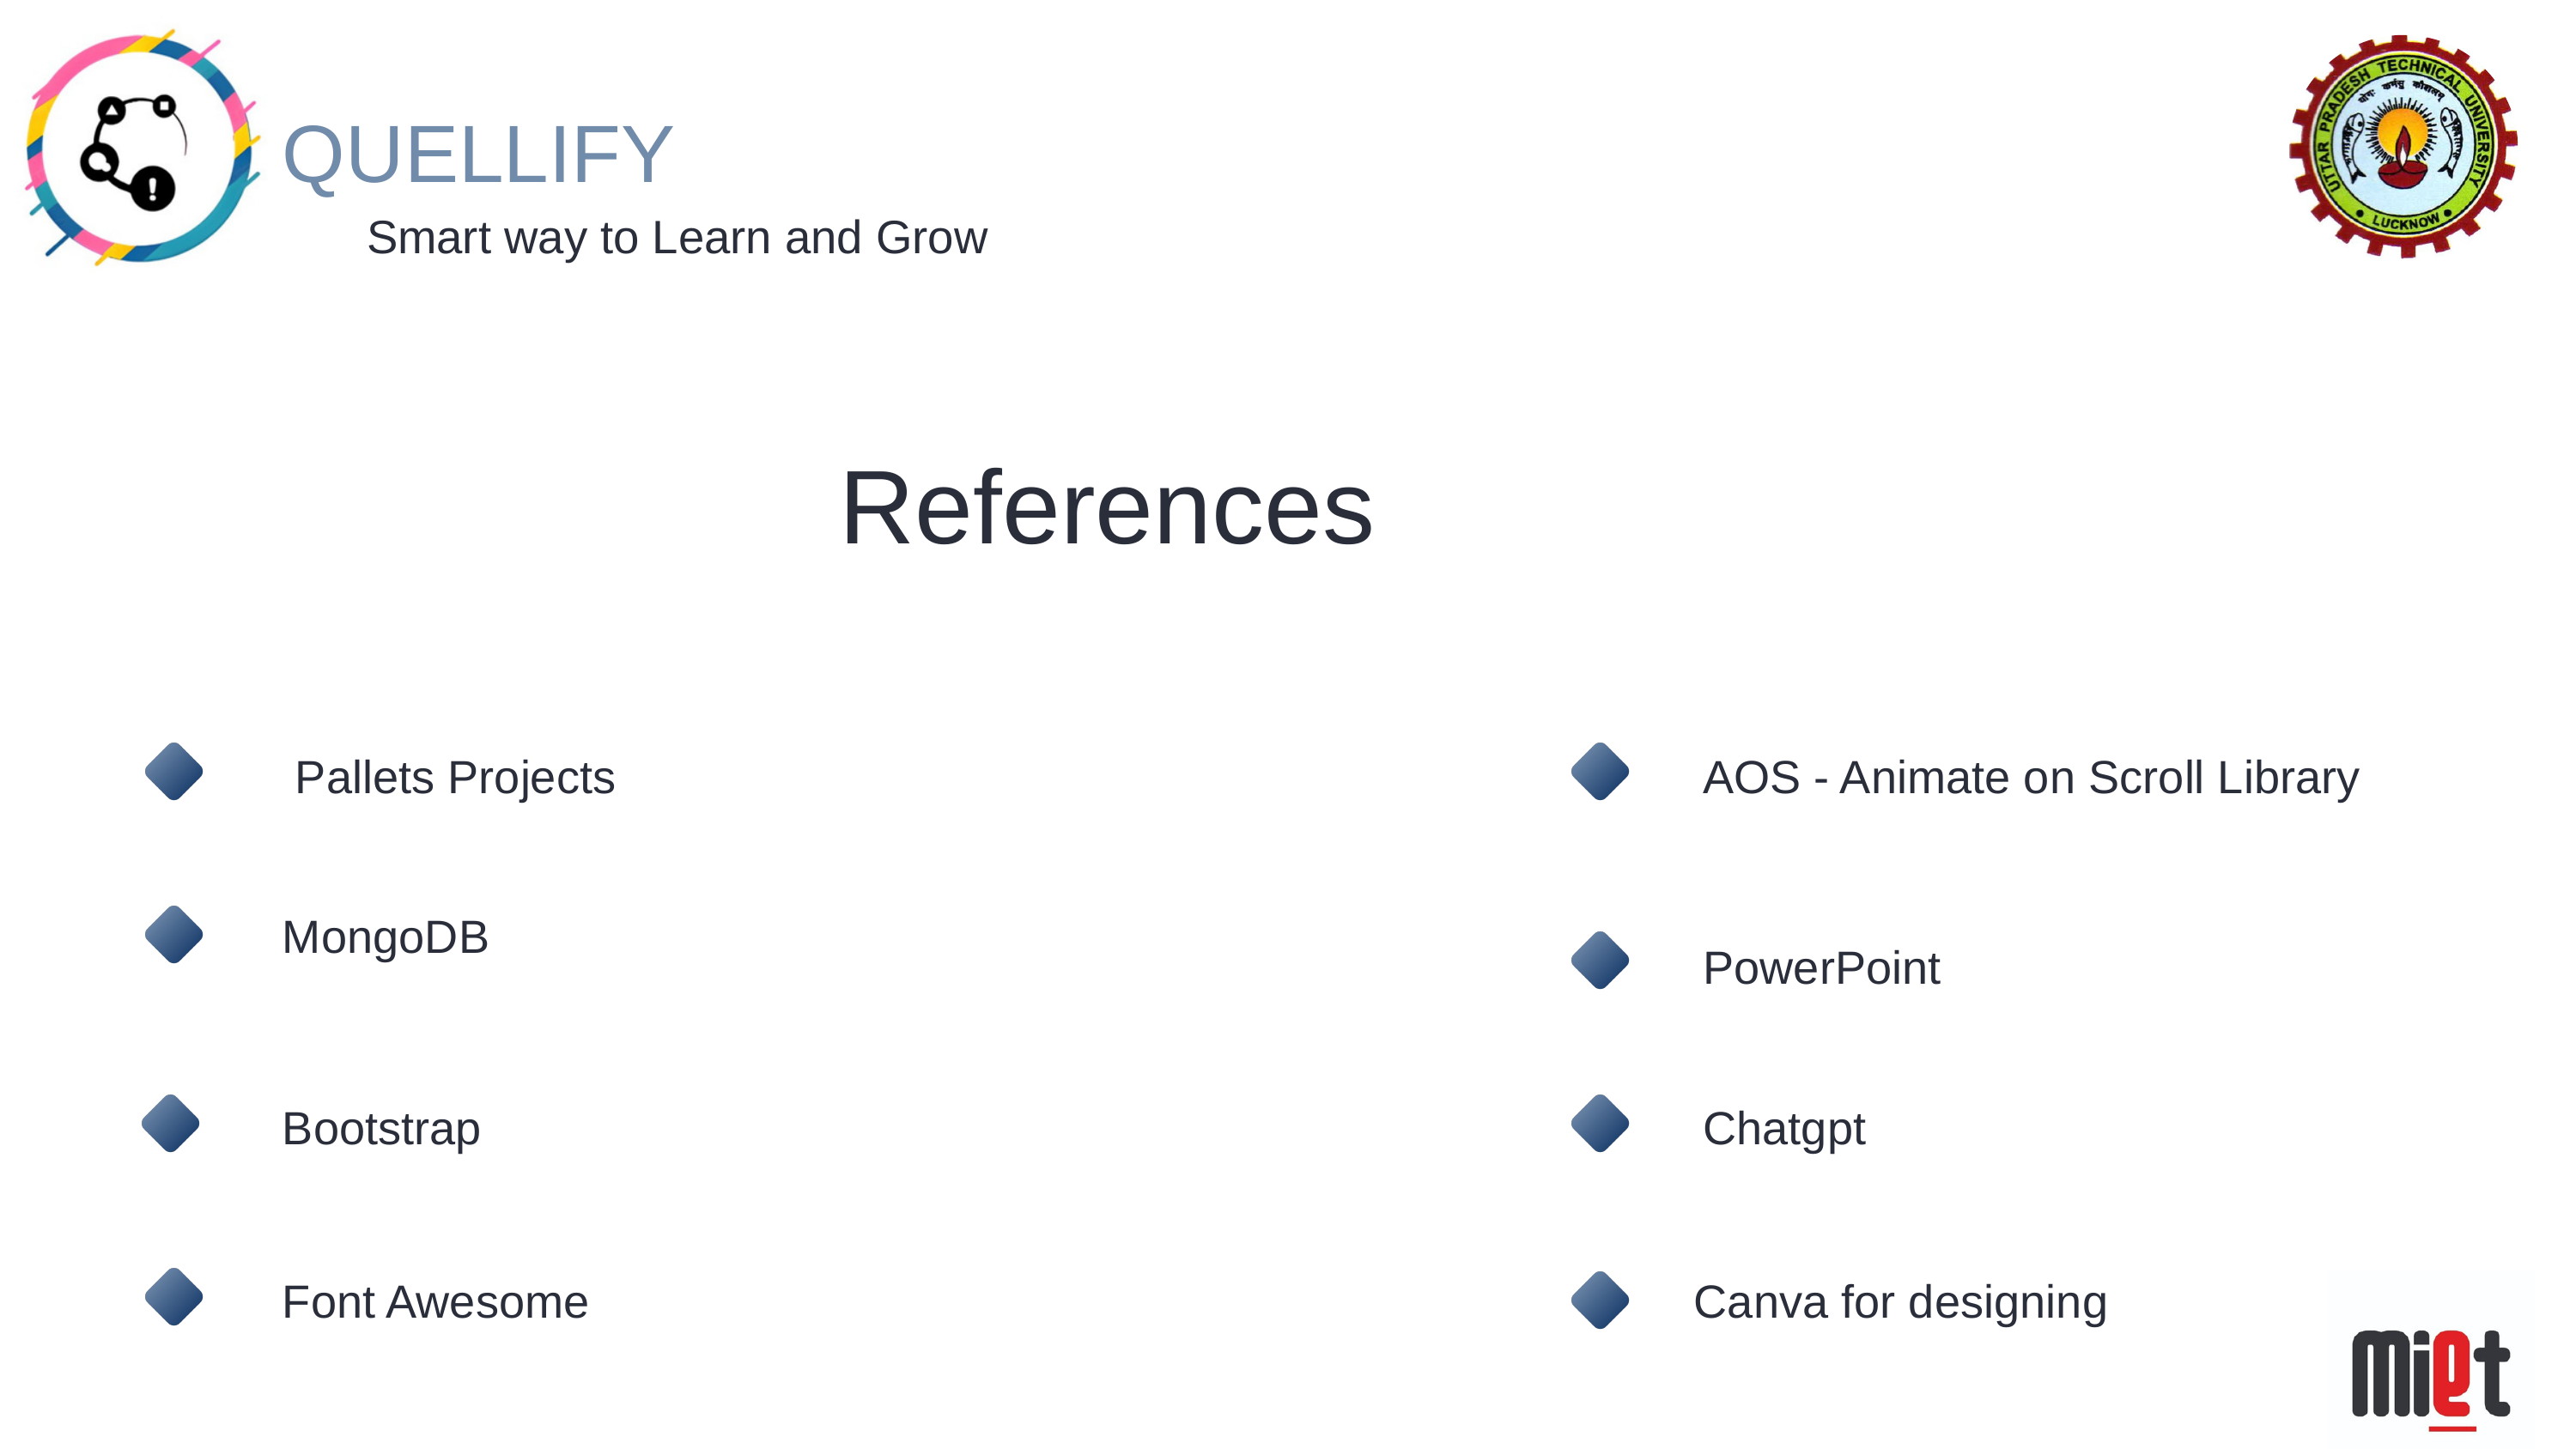

QUELLIFY
Smart way to Learn and Grow
References
 Pallets Projects
AOS - Animate on Scroll Library

MongoDB

PowerPoint

Bootstrap
Chatgpt

Font Awesome
Canva for designing